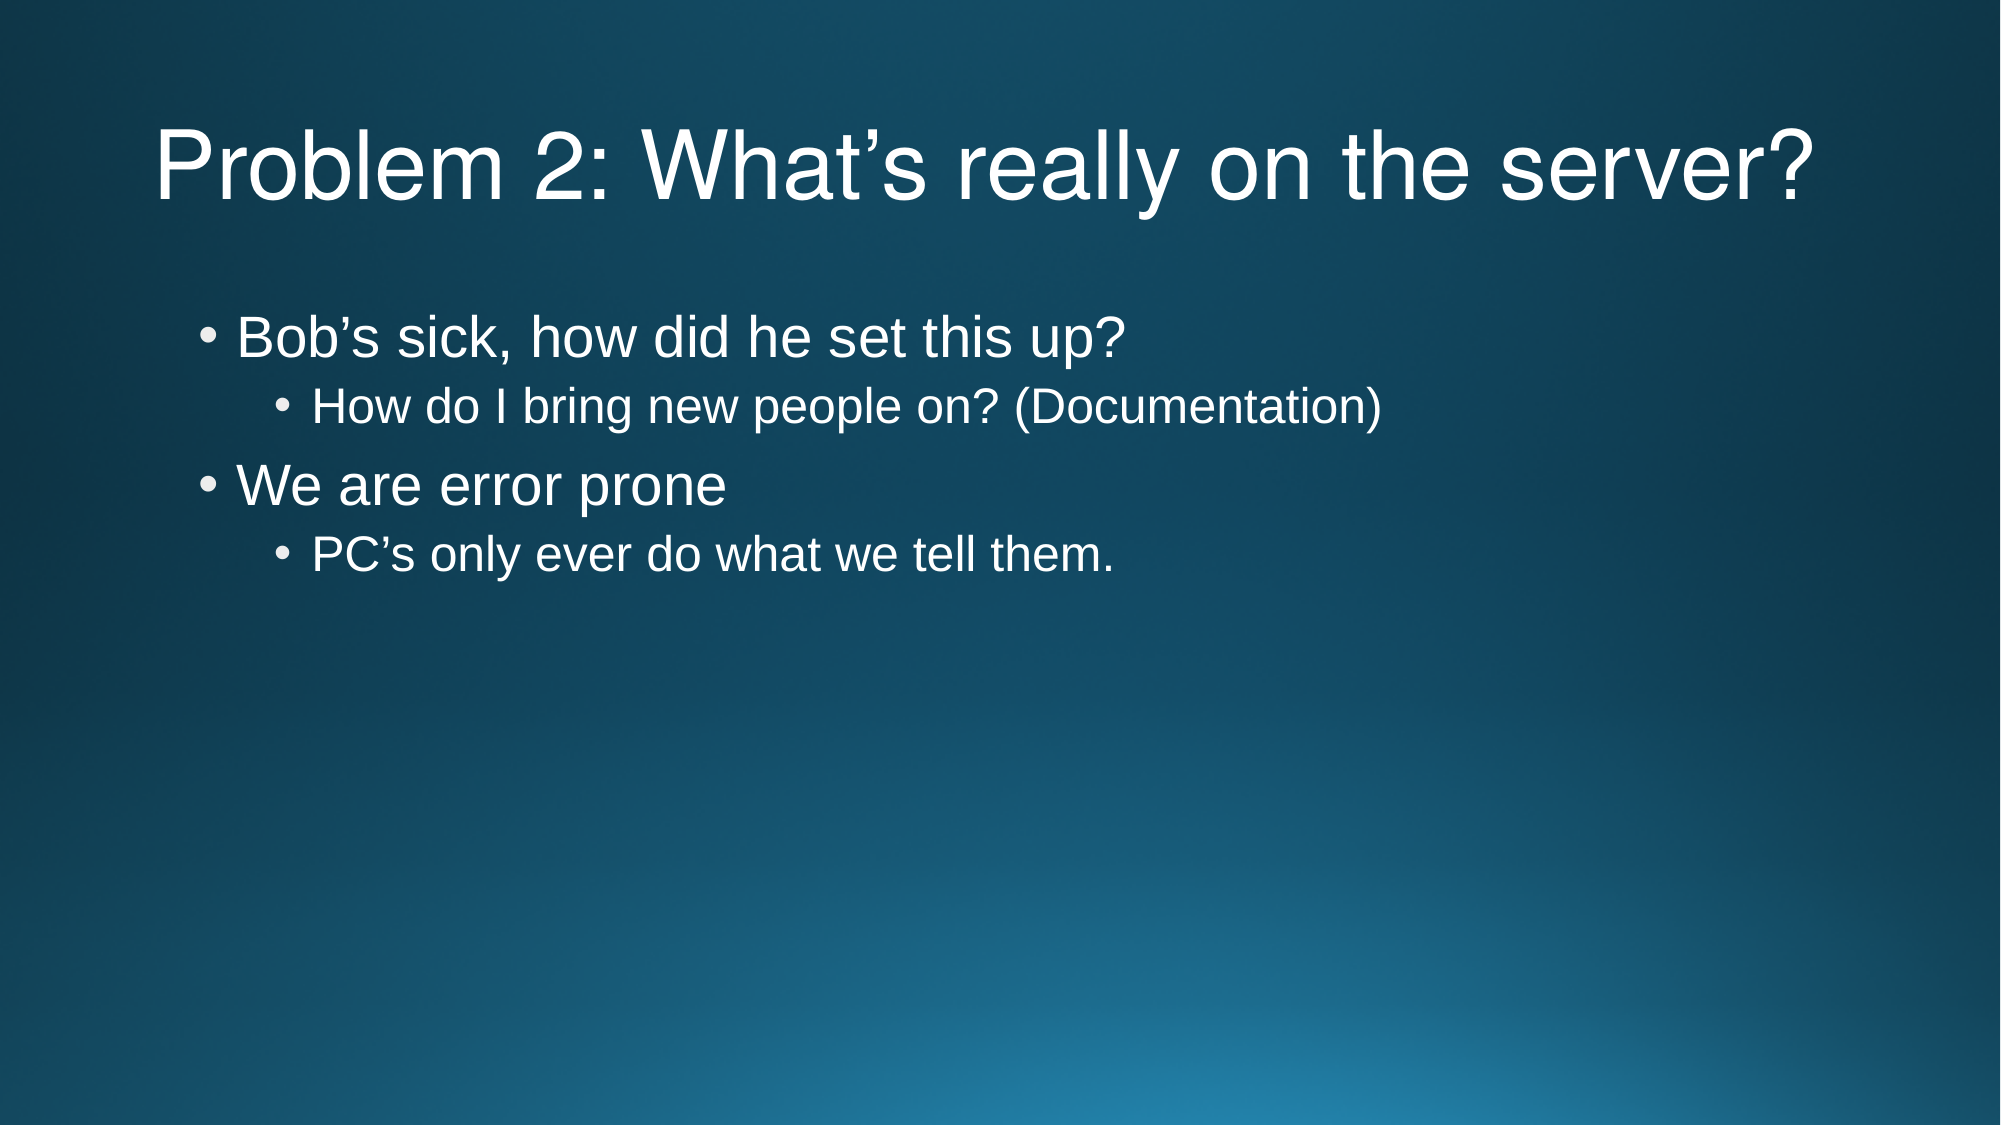

# Problem 2: What’s really on the server?
Bob’s sick, how did he set this up?
How do I bring new people on? (Documentation)
We are error prone
PC’s only ever do what we tell them.